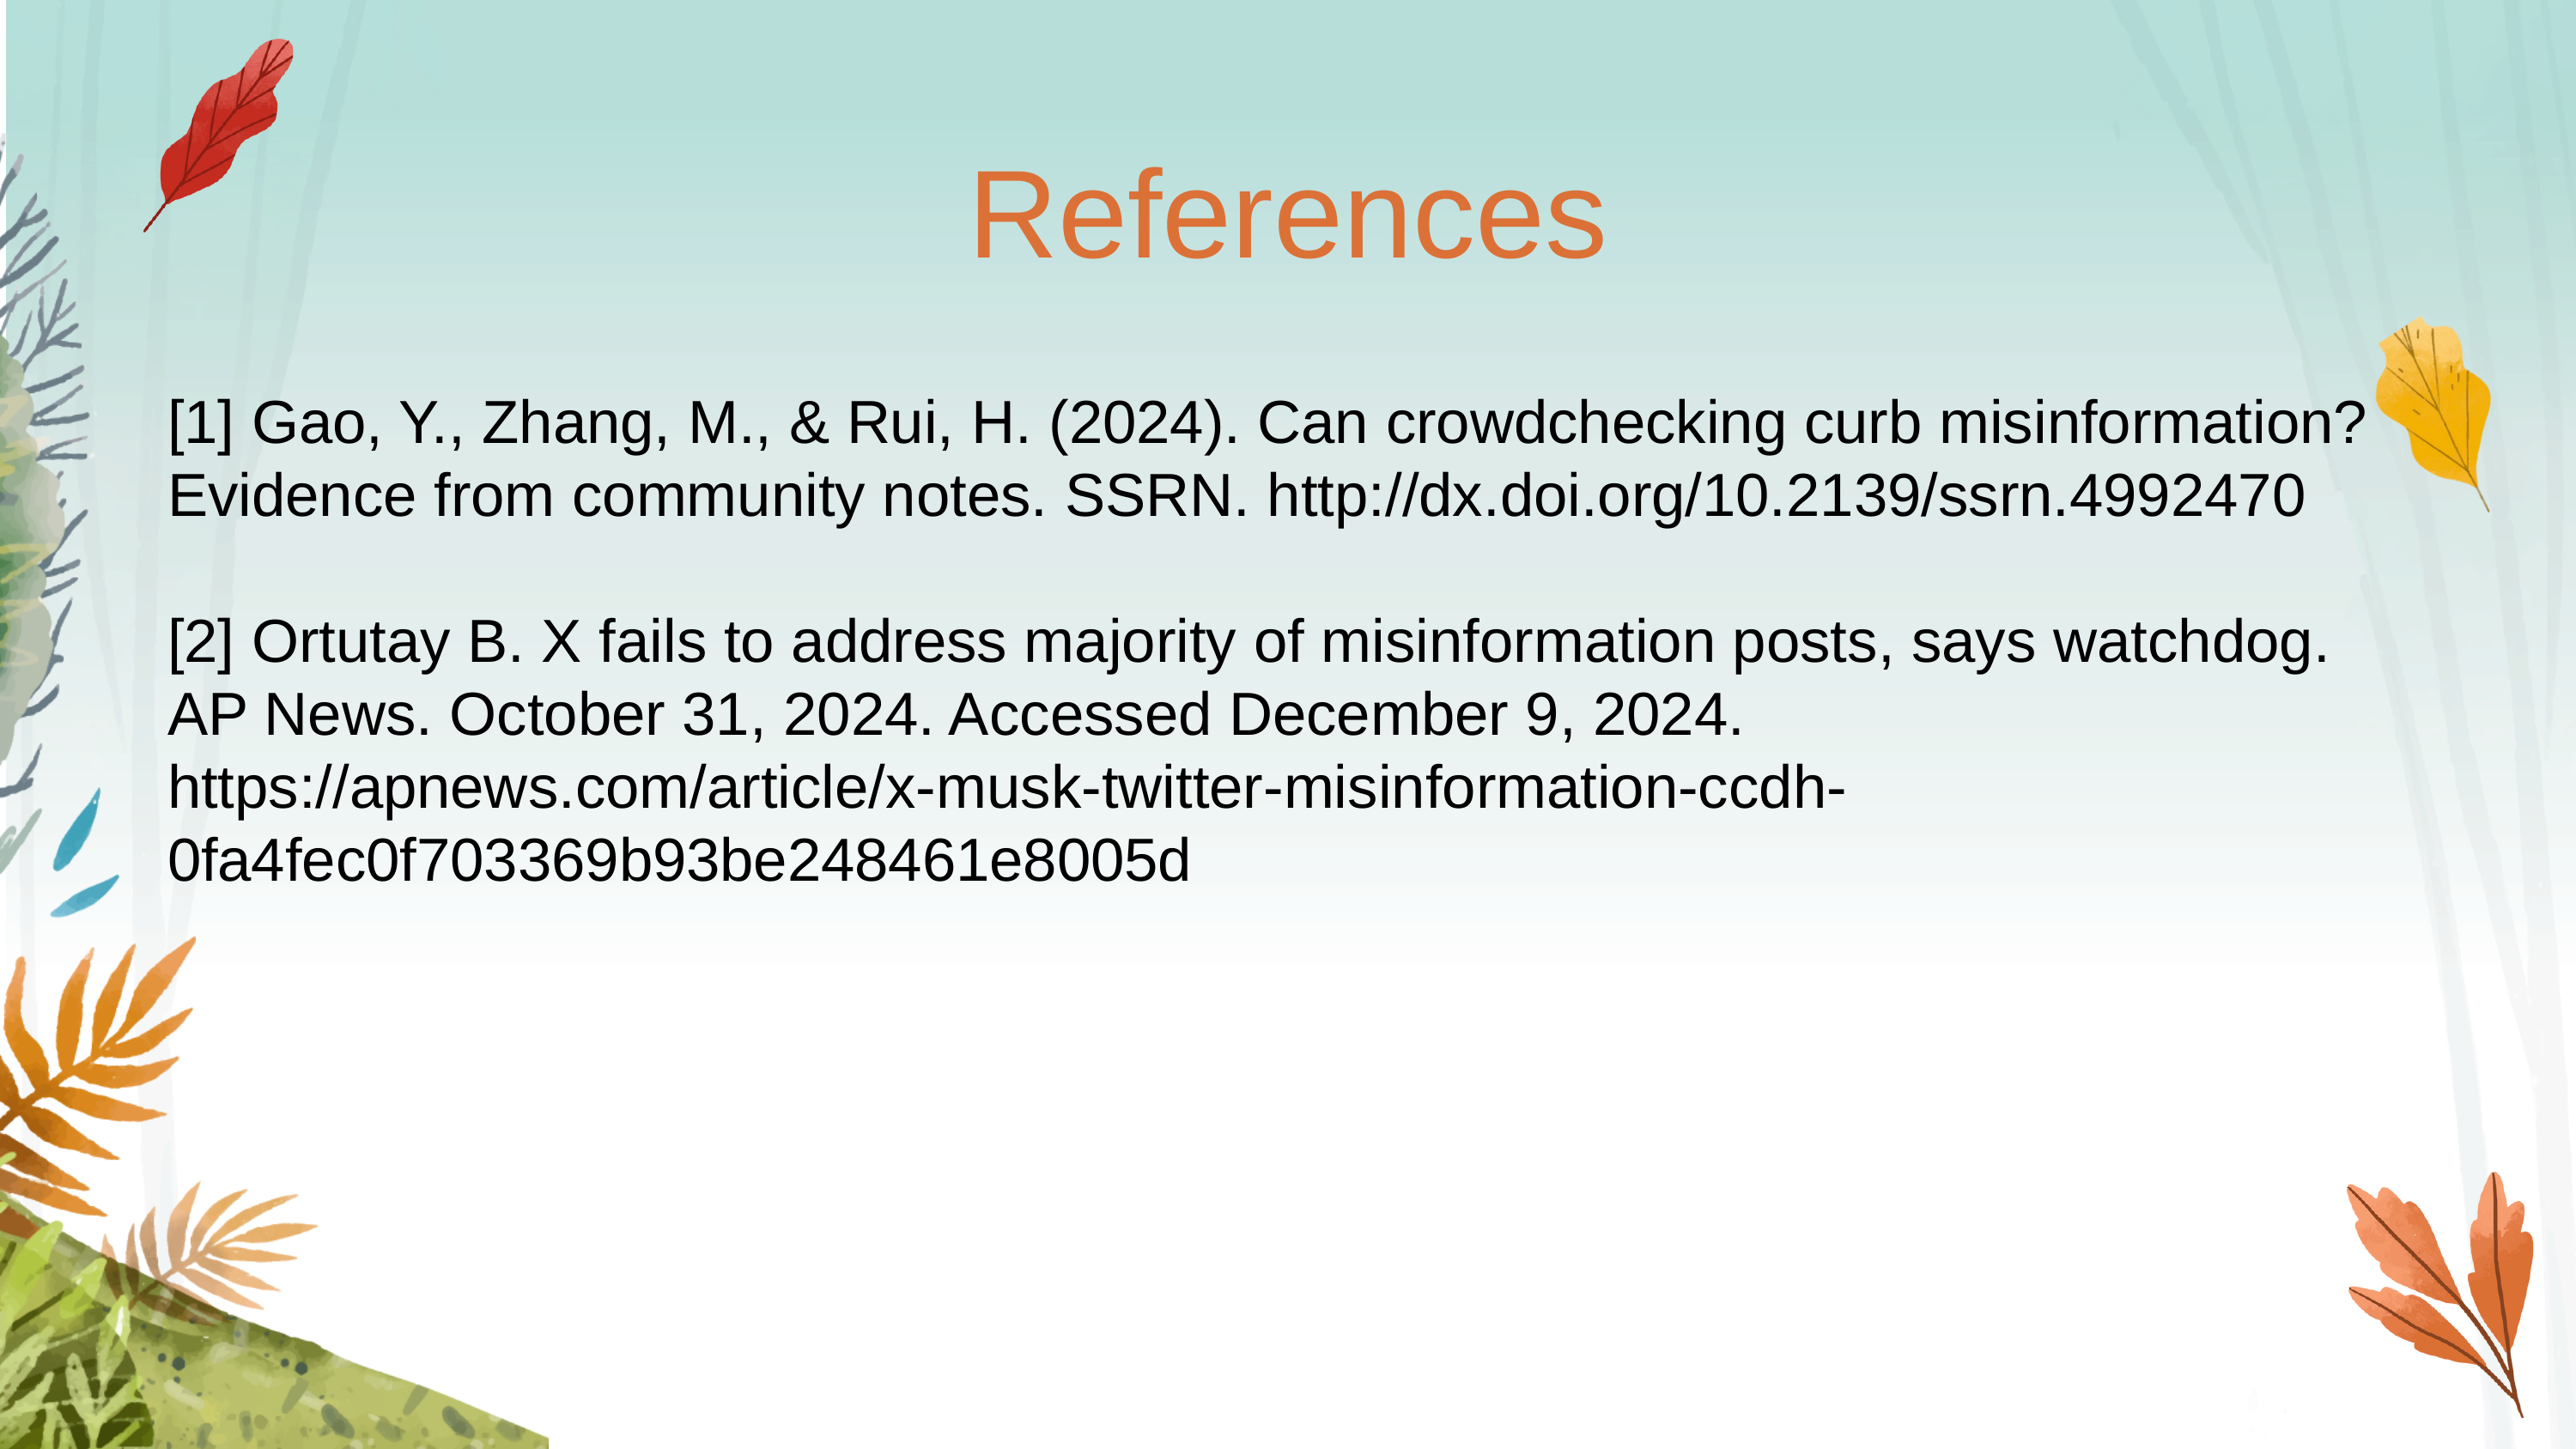

References

[1] Gao, Y., Zhang, M., & Rui, H. (2024). Can crowdchecking curb misinformation? Evidence from community notes. SSRN. http://dx.doi.org/10.2139/ssrn.4992470

[2] Ortutay B. X fails to address majority of misinformation posts, says watchdog. AP News. October 31, 2024. Accessed December 9, 2024. https://apnews.com/article/x-musk-twitter-misinformation-ccdh-0fa4fec0f703369b93be248461e8005d